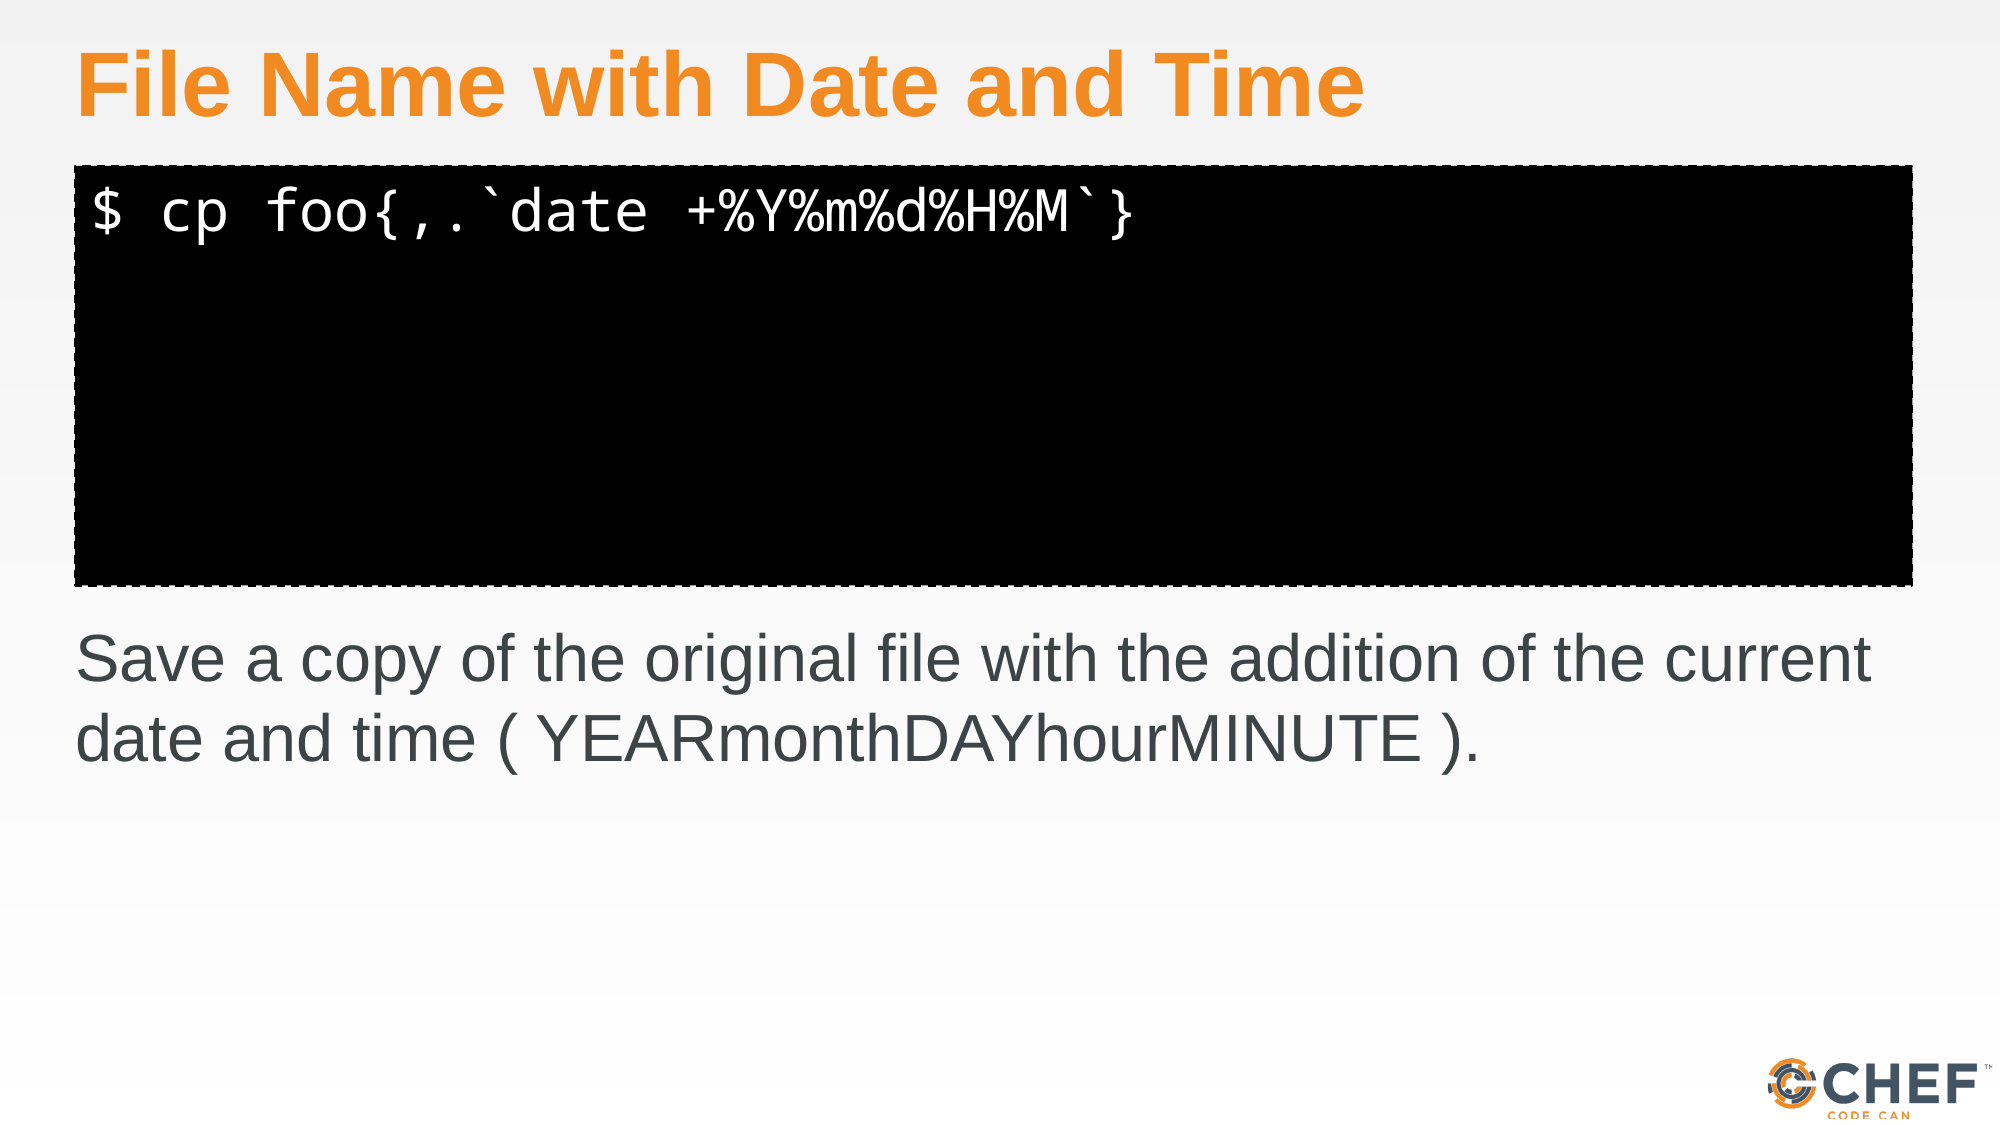

# File Name with Date and Time
$ cp foo{,.`date +%Y%m%d%H%M`}
Save a copy of the original file with the addition of the current date and time ( YEARmonthDAYhourMINUTE ).